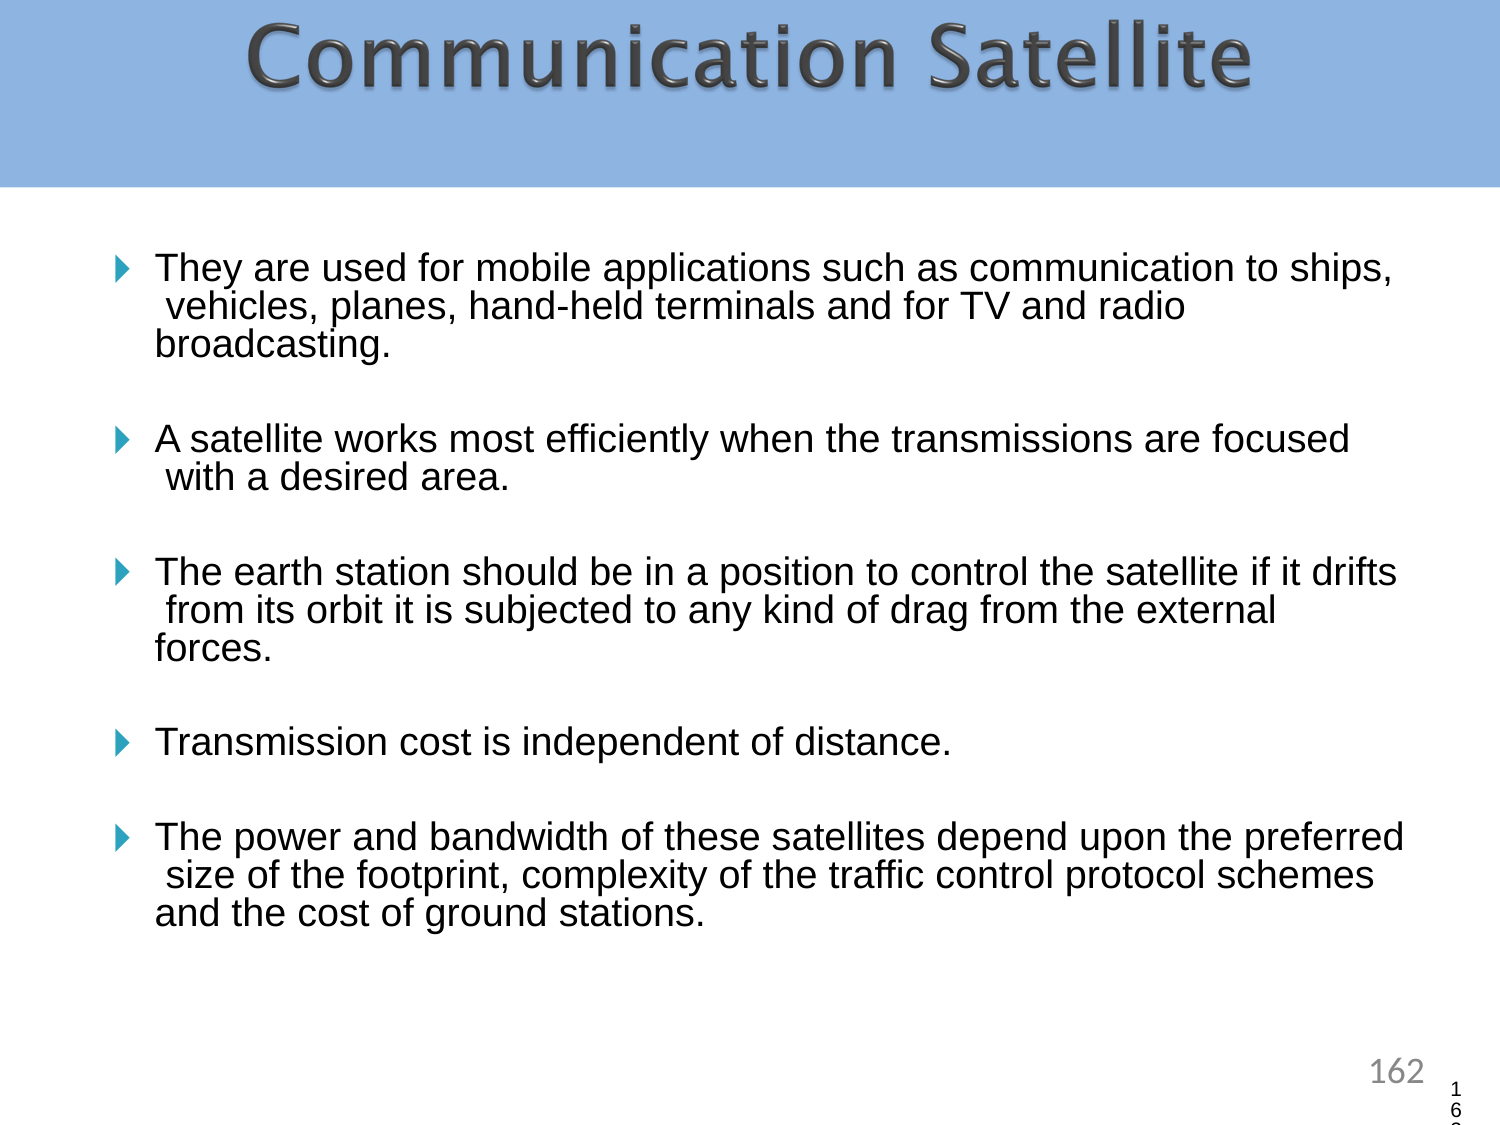

They are used for mobile applications such as communication to ships,  vehicles, planes, hand-held terminals and for TV and radio  broadcasting.

A satellite works most efficiently when the transmissions are focused  with a desired area.

The earth station should be in a position to control the satellite if it drifts  from its orbit it is subjected to any kind of drag from the external forces.

Transmission cost is independent of distance.

The power and bandwidth of these satellites depend upon the preferred  size of the footprint, complexity of the traffic control protocol schemes  and the cost of ground stations.

162
162